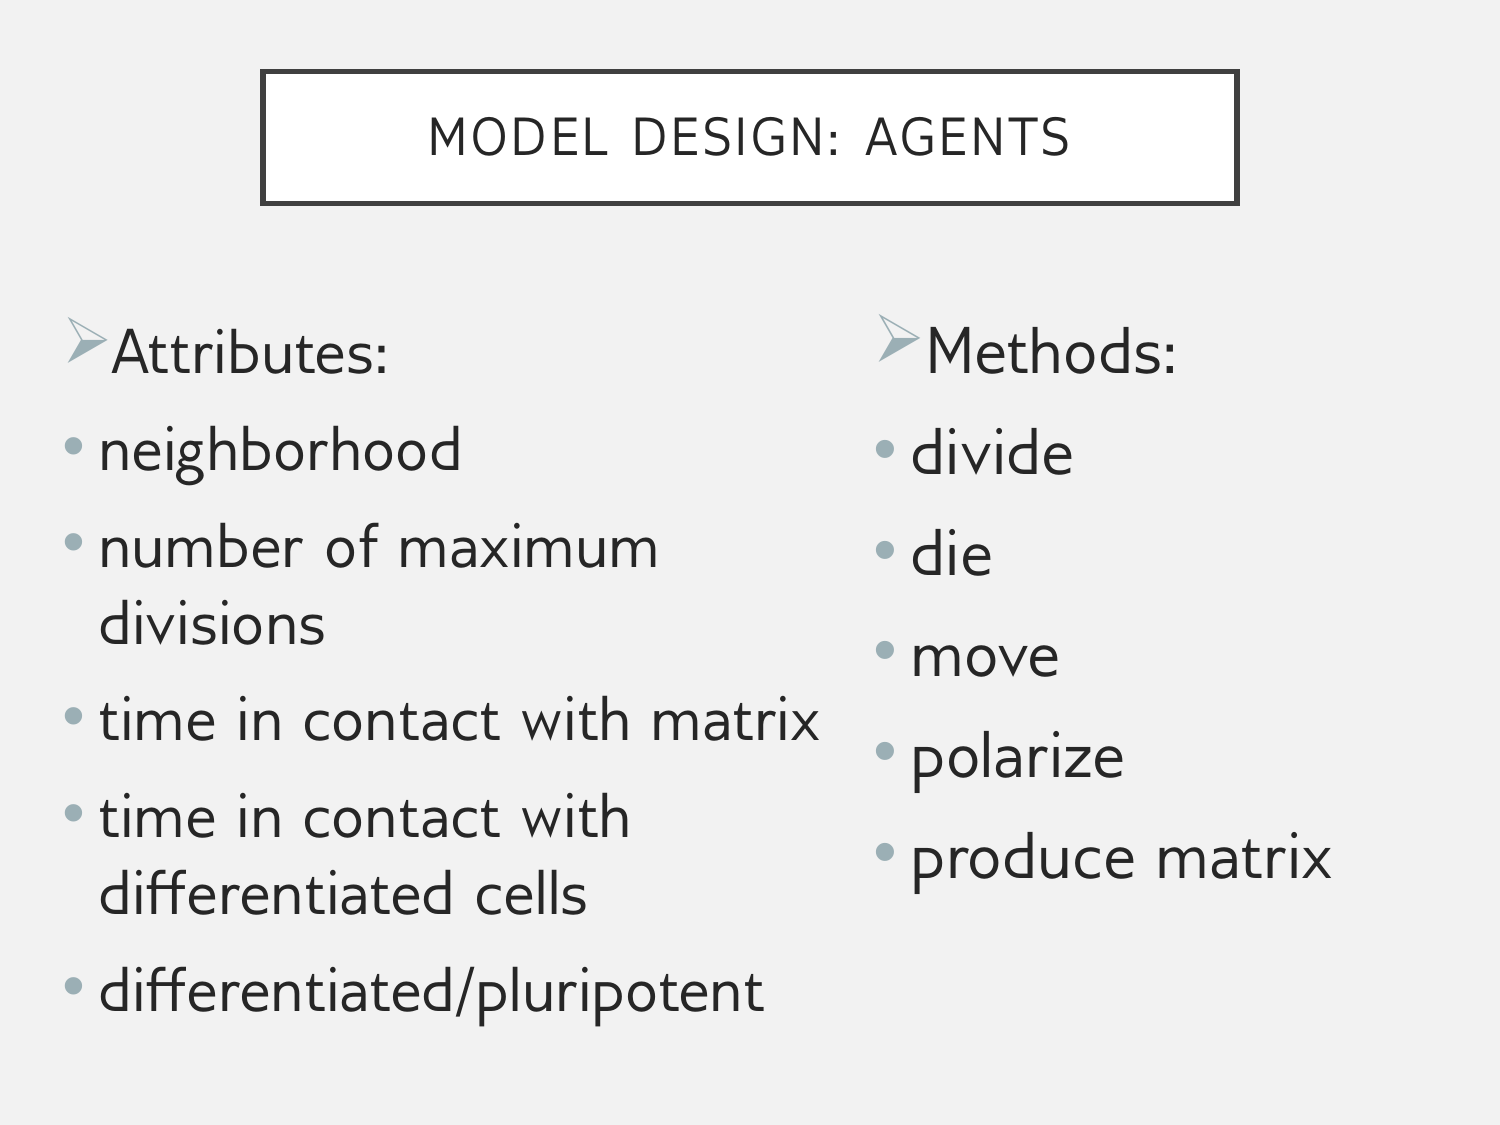

# Model Design: Agents
Methods:
divide
die
move
polarize
produce matrix

Attributes:
neighborhood
number of maximum divisions
time in contact with matrix
time in contact with differentiated cells
differentiated/pluripotent